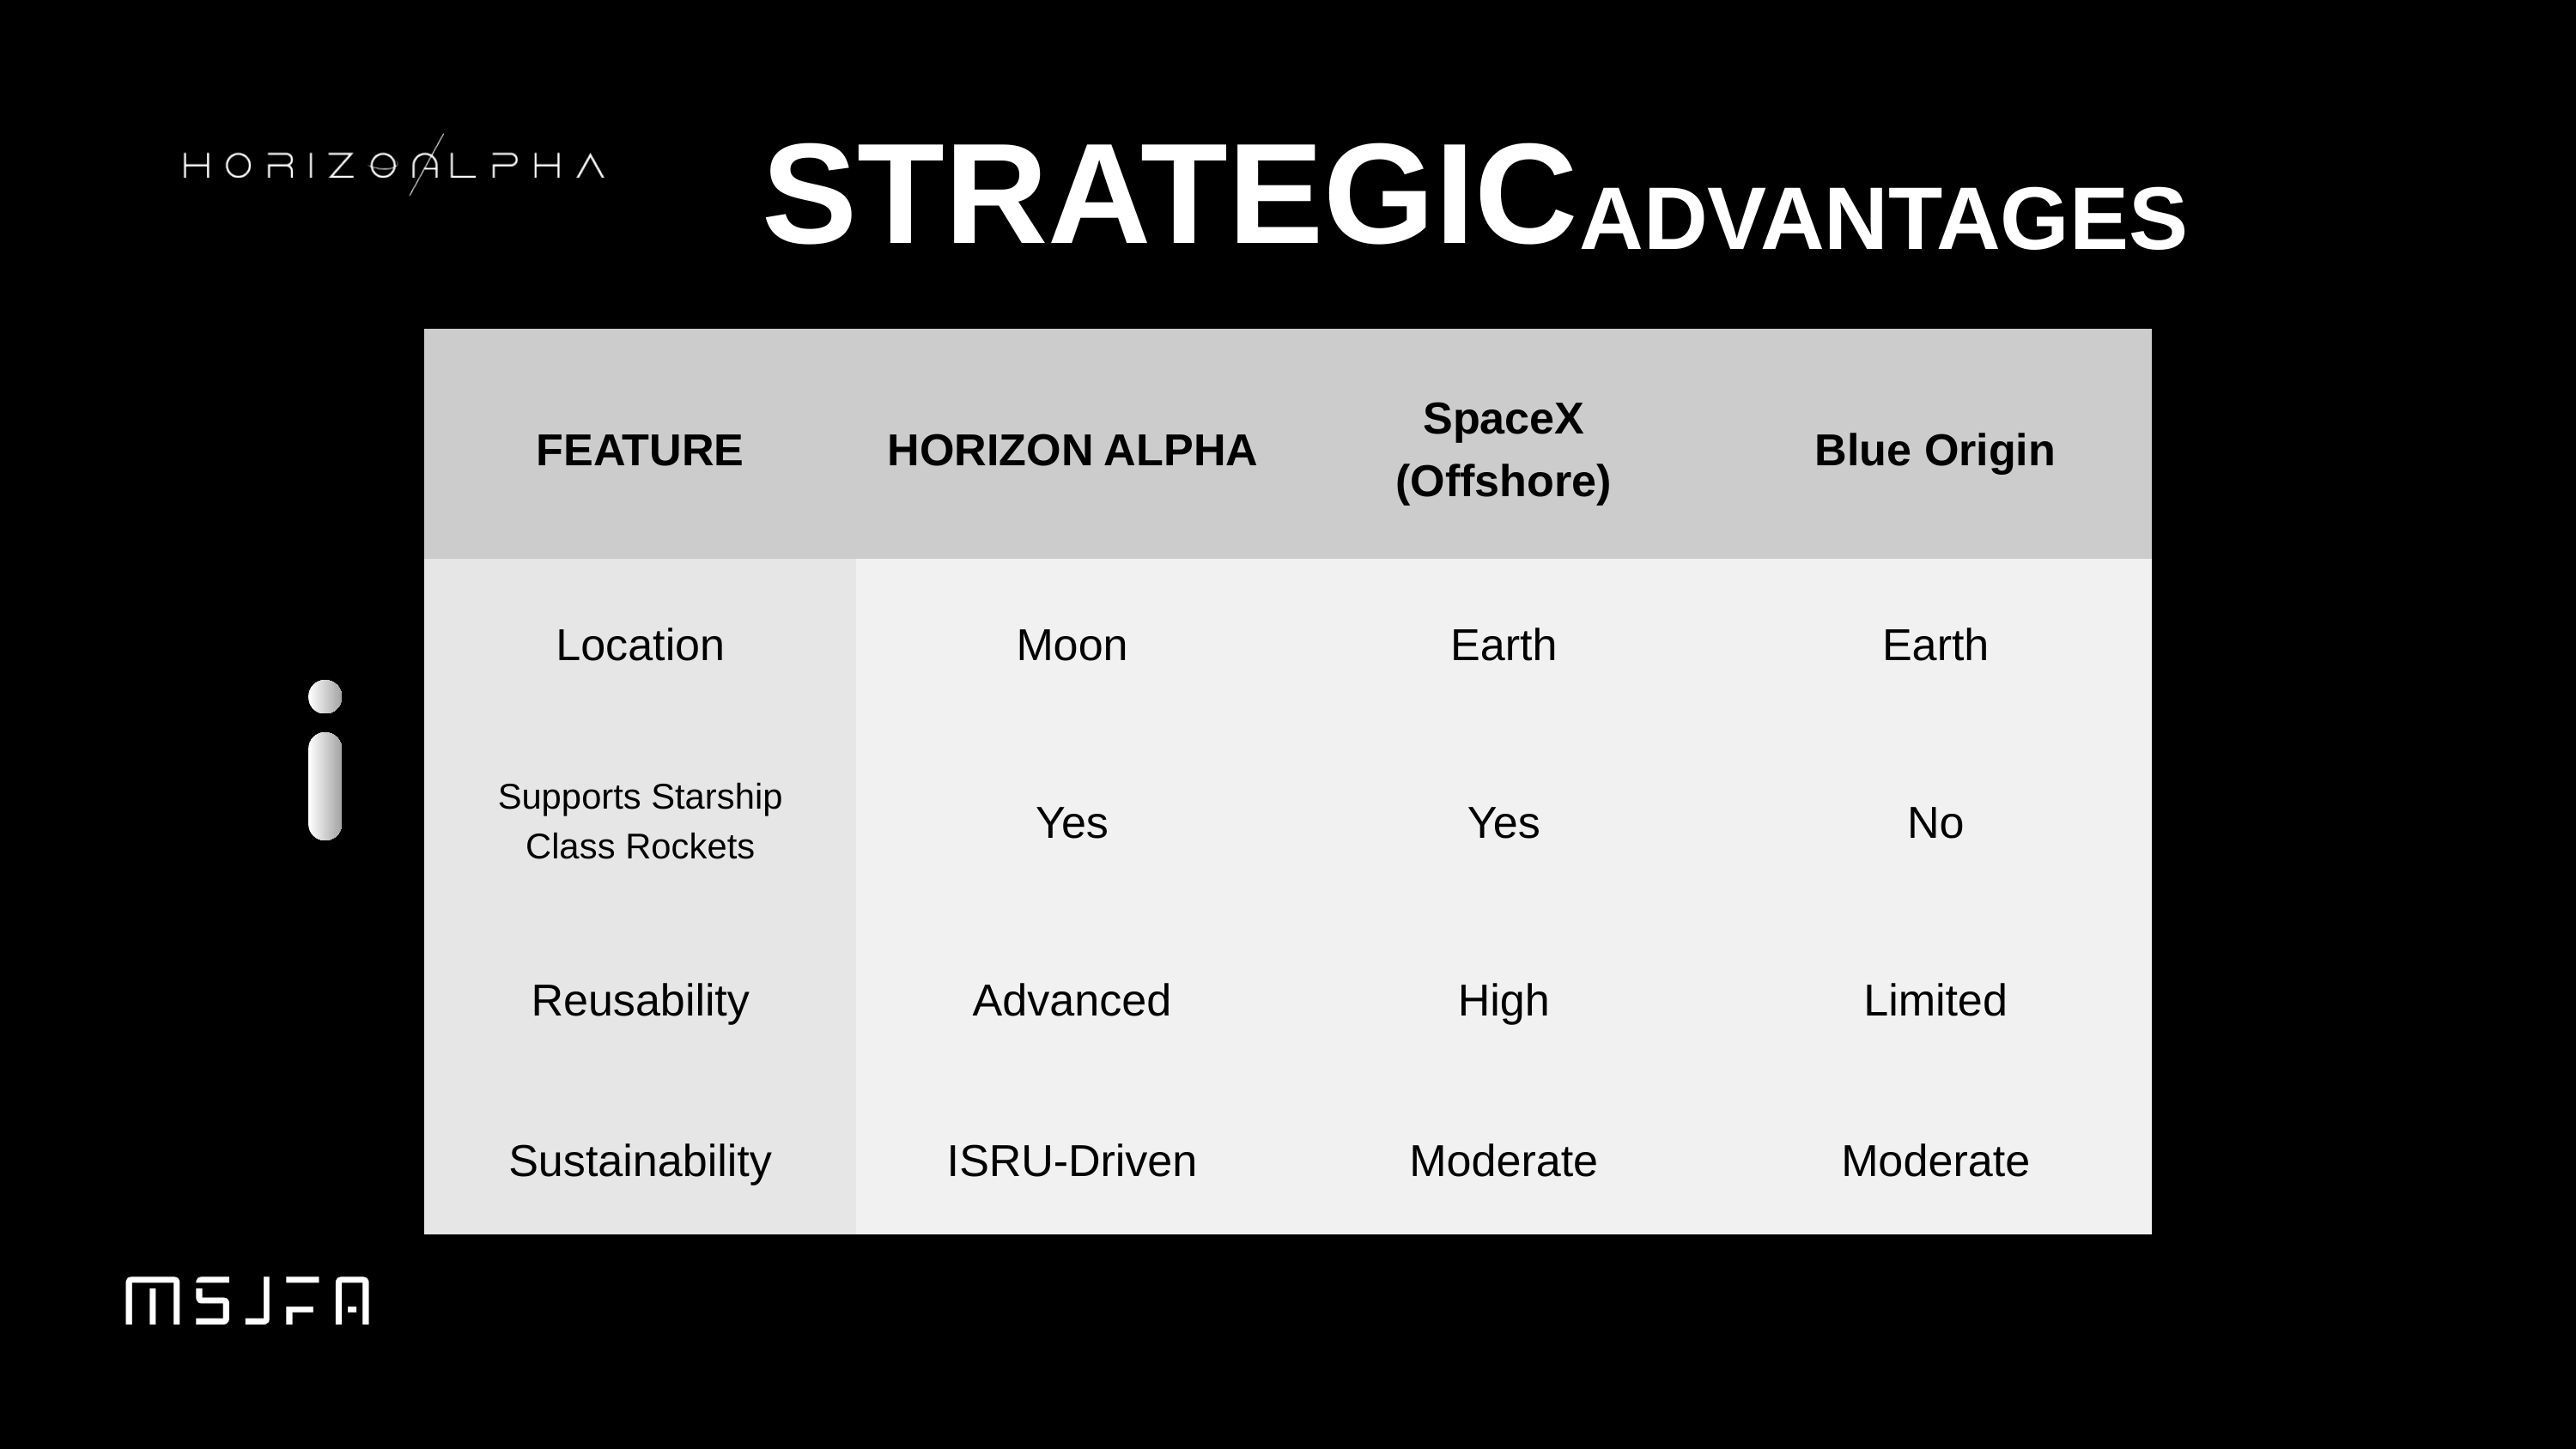

STRATEGIC
ADVANTAGES
| FEATURE | HORIZON ALPHA | SpaceX (Offshore) | Blue Origin |
| --- | --- | --- | --- |
| Location | Moon | Earth | Earth |
| Supports Starship Class Rockets | Yes | Yes | No |
| Reusability | Advanced | High | Limited |
| Sustainability | ISRU-Driven | Moderate | Moderate |